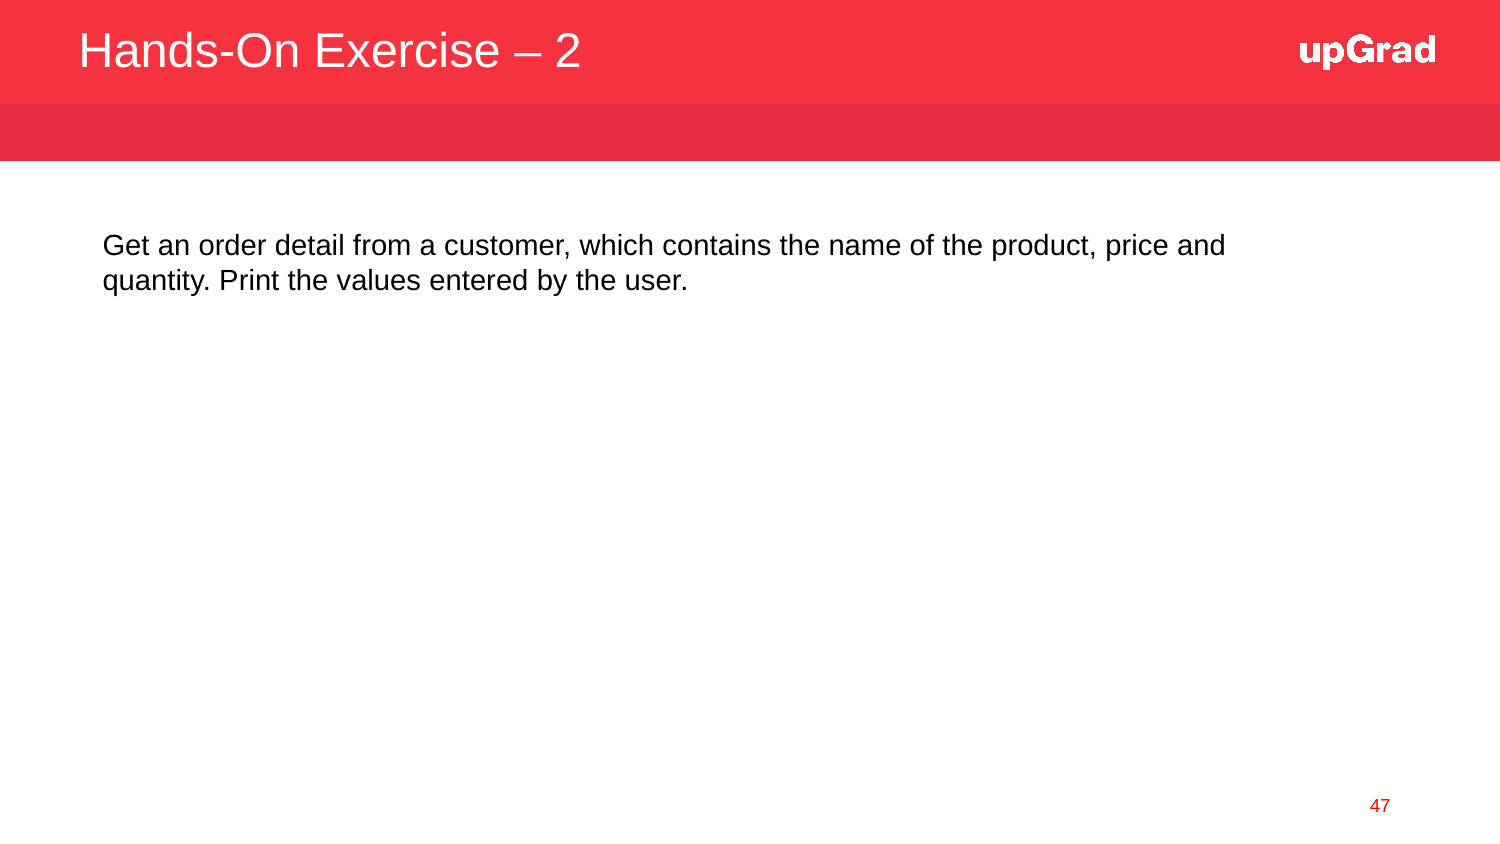

Hands-On Exercise – 2

Get an order detail from a customer, which contains the name of the product, price and quantity. Print the values entered by the user.
47